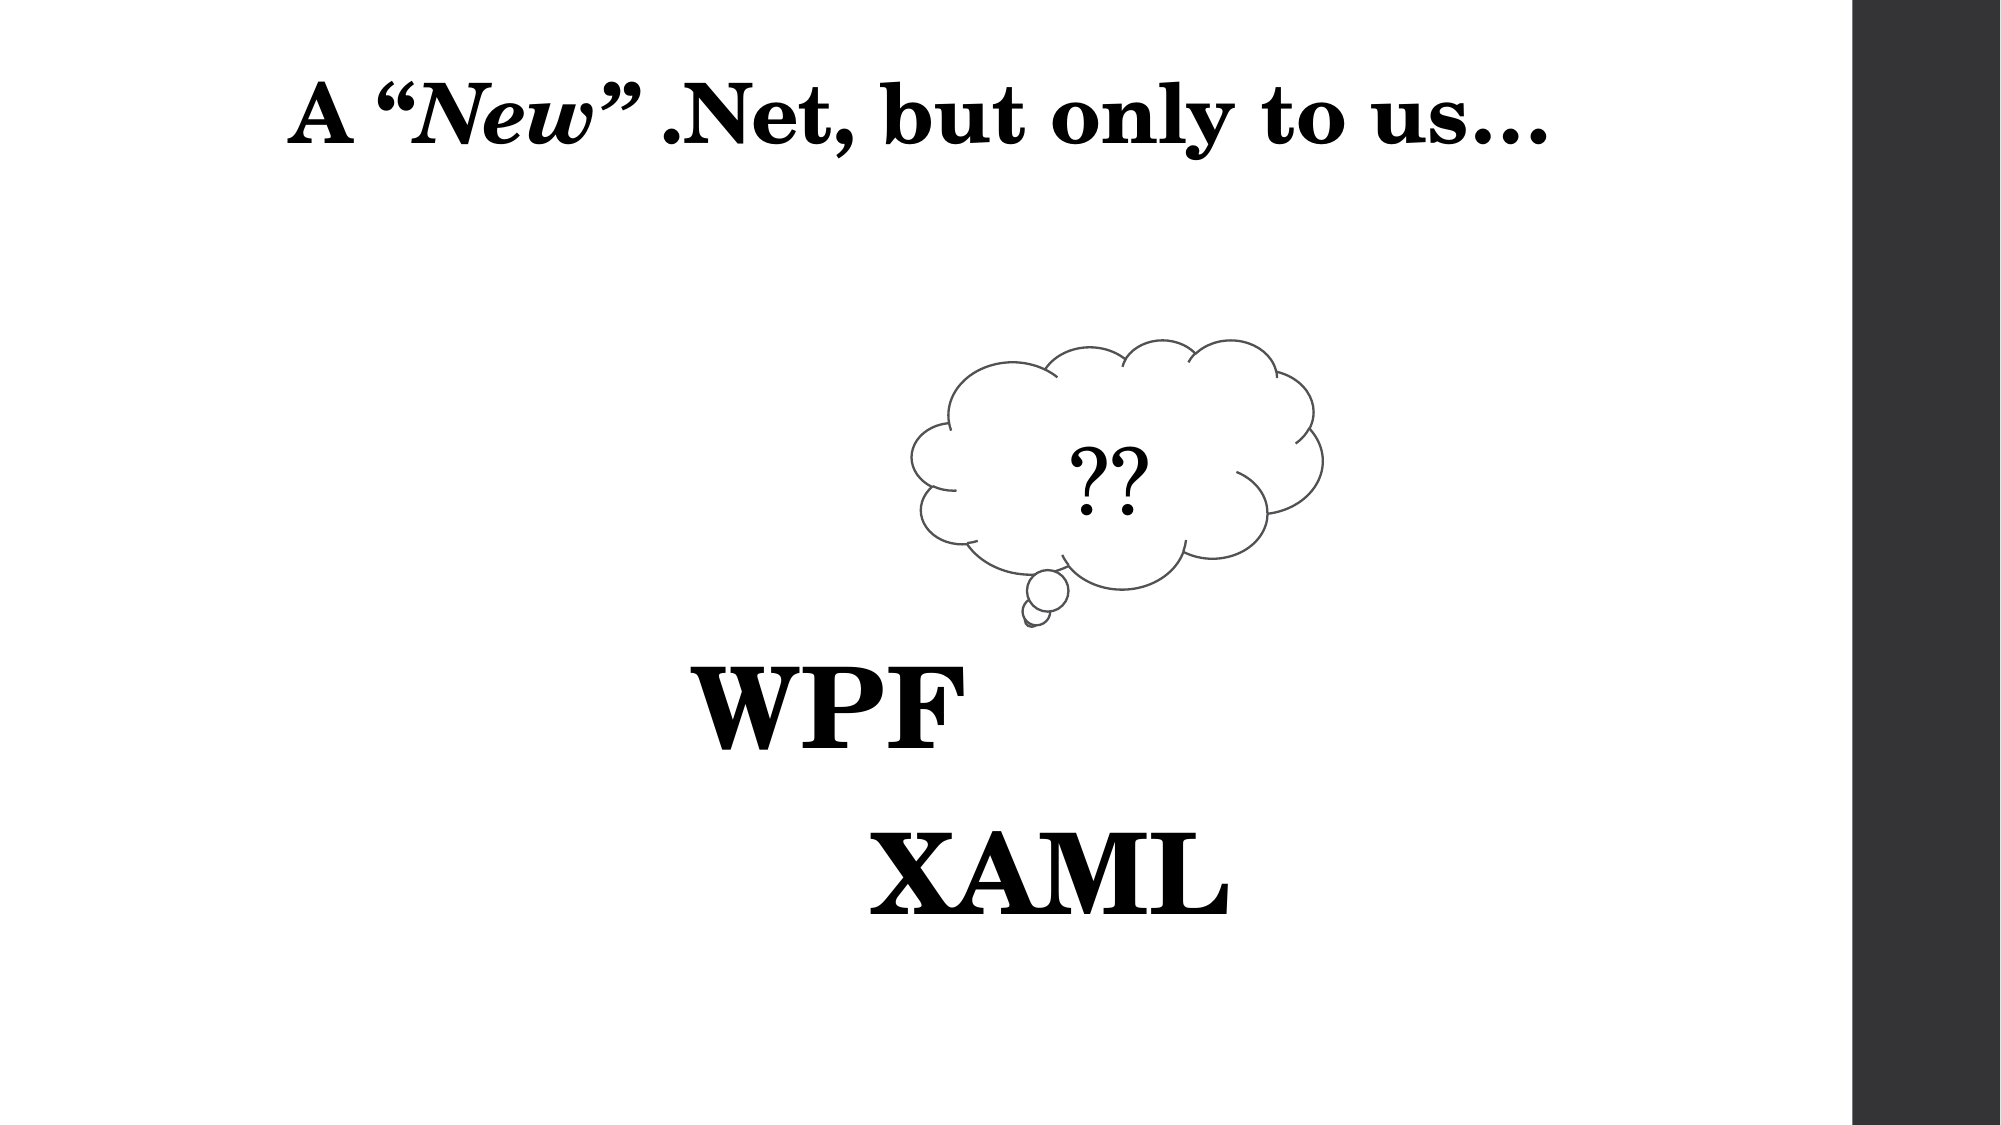

A “New” .Net, but only to us…

   ??
WPF
XAML